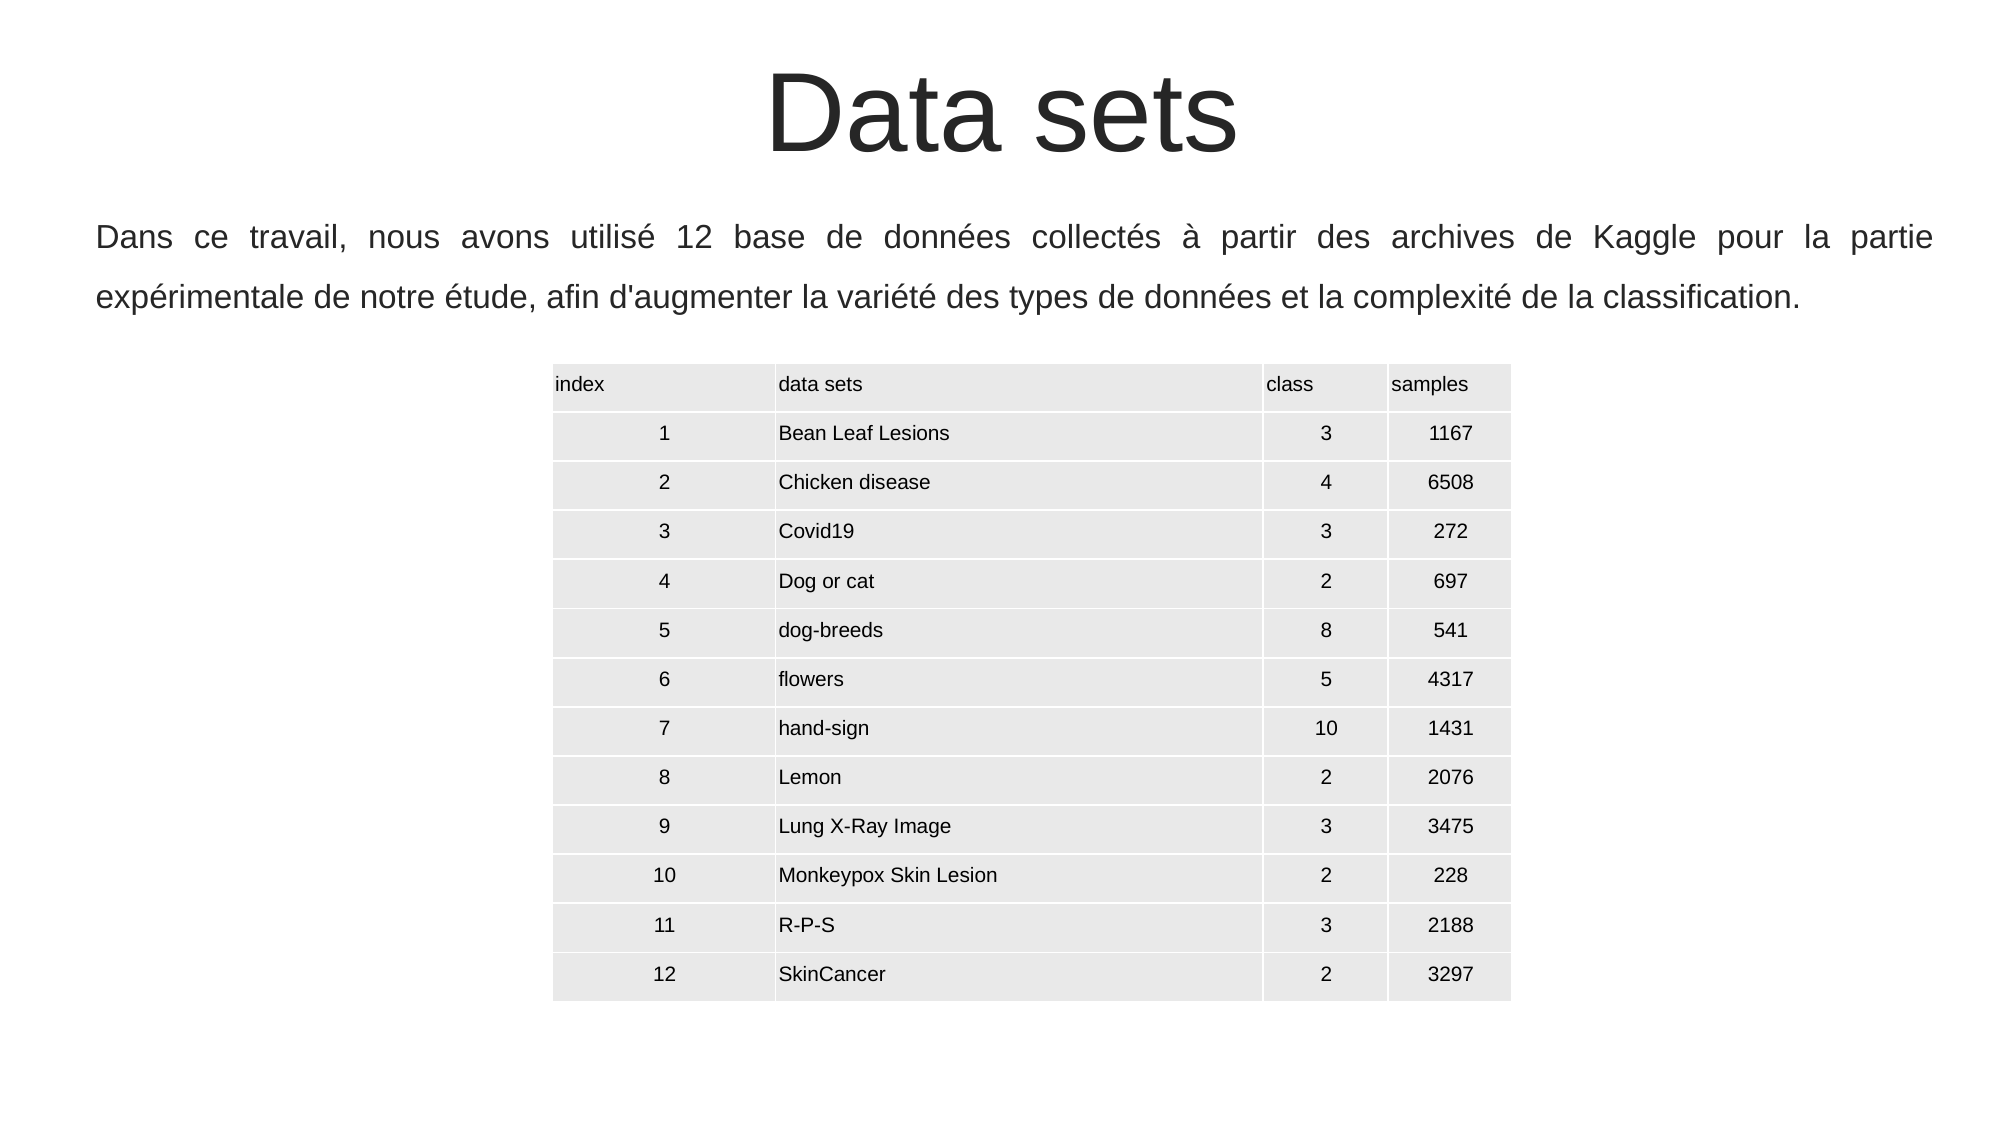

Data sets
Dans ce travail, nous avons utilisé 12 base de données collectés à partir des archives de Kaggle pour la partie expérimentale de notre étude, afin d'augmenter la variété des types de données et la complexité de la classification.

| index | data sets | class | samples |
| --- | --- | --- | --- |
| 1 | Bean Leaf Lesions | 3 | 1167 |
| 2 | Chicken disease | 4 | 6508 |
| 3 | Covid19 | 3 | 272 |
| 4 | Dog or cat | 2 | 697 |
| 5 | dog-breeds | 8 | 541 |
| 6 | flowers | 5 | 4317 |
| 7 | hand-sign | 10 | 1431 |
| 8 | Lemon | 2 | 2076 |
| 9 | Lung X-Ray Image | 3 | 3475 |
| 10 | Monkeypox Skin Lesion | 2 | 228 |
| 11 | R-P-S | 3 | 2188 |
| 12 | SkinCancer | 2 | 3297 |